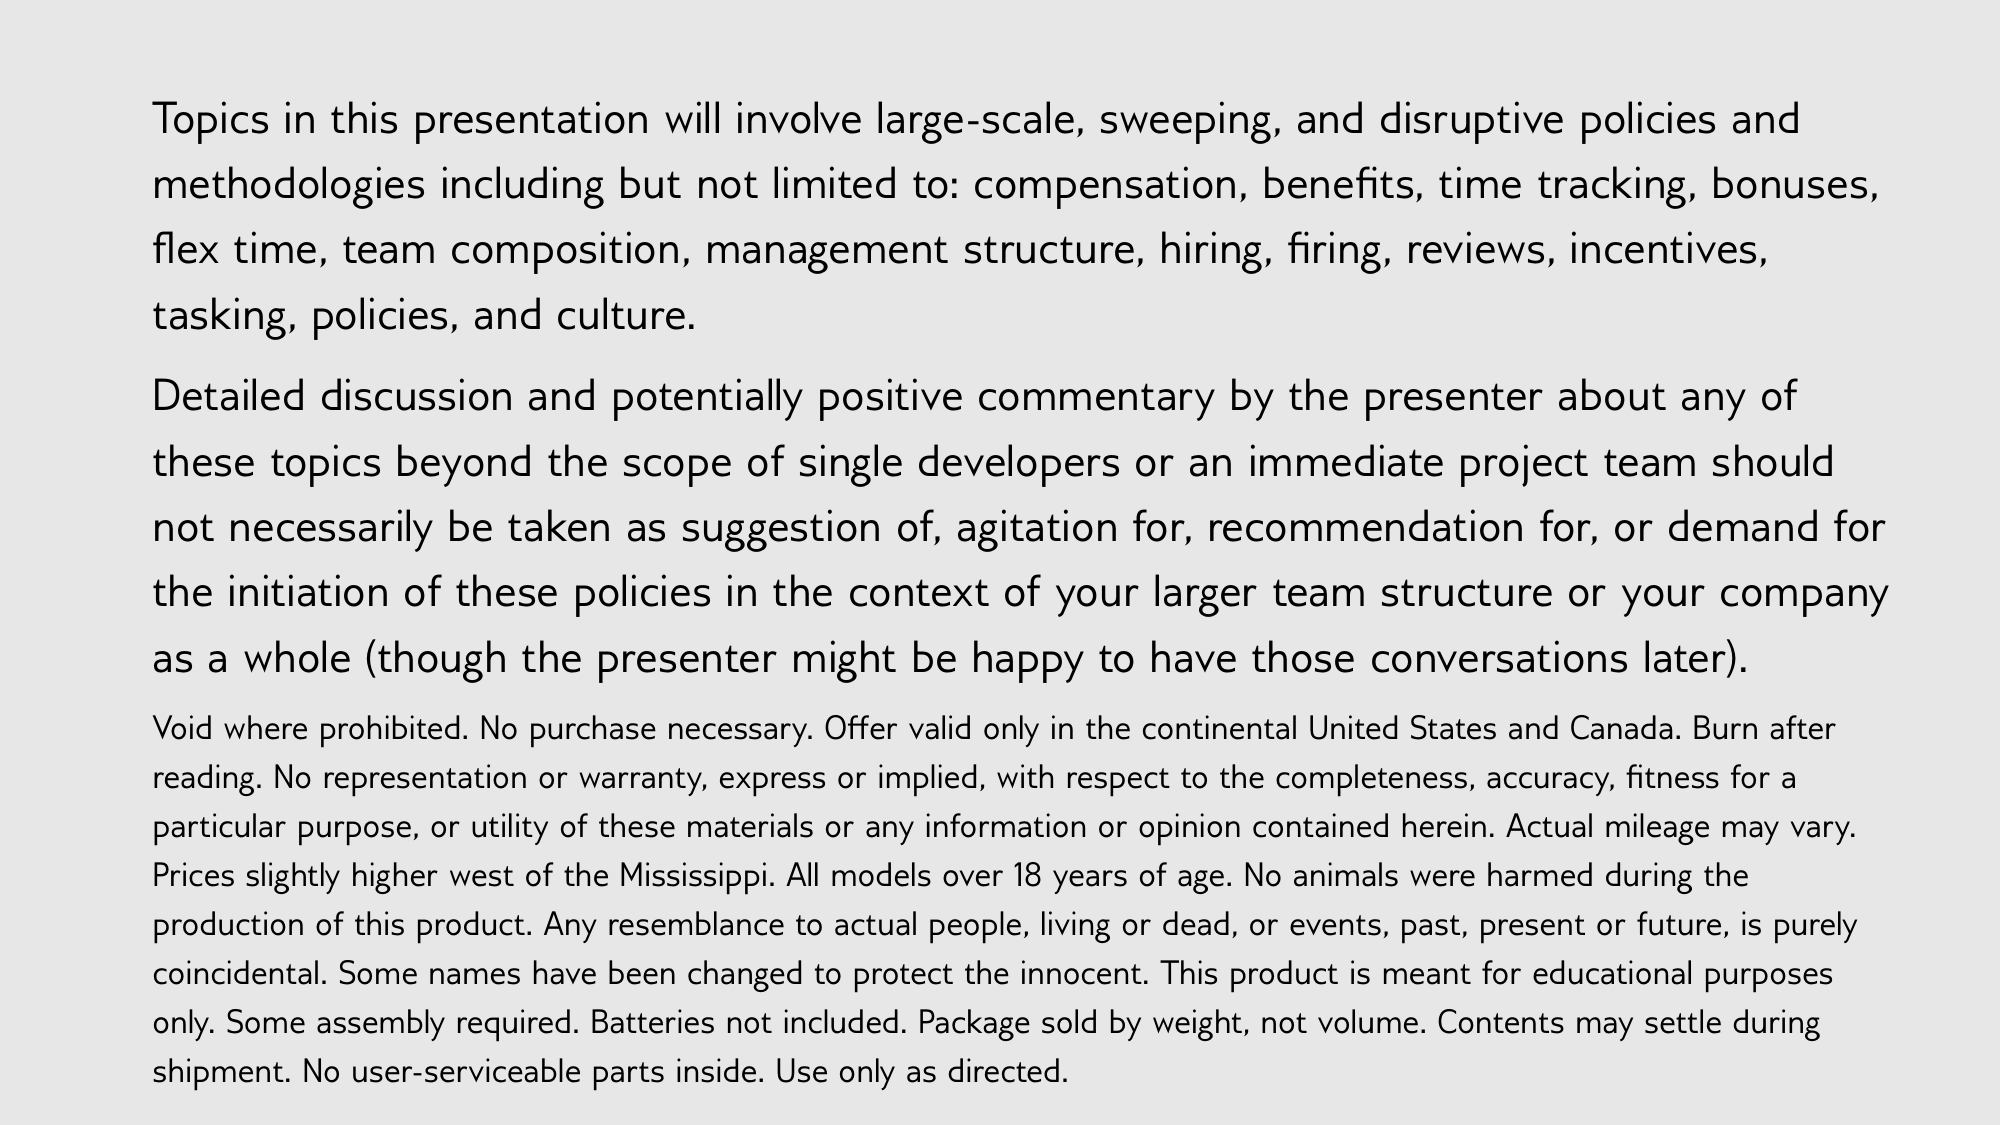

Topics in this presentation will involve large-scale, sweeping, and disruptive policies and methodologies including but not limited to: compensation, benefits, time tracking, bonuses, flex time, team composition, management structure, hiring, firing, reviews, incentives, tasking, policies, and culture.
Detailed discussion and potentially positive commentary by the presenter about any of these topics beyond the scope of single developers or an immediate project team should not necessarily be taken as suggestion of, agitation for, recommendation for, or demand for the initiation of these policies in the context of your larger team structure or your company as a whole (though the presenter might be happy to have those conversations later).
Void where prohibited. No purchase necessary. Offer valid only in the continental United States and Canada. Burn after reading. No representation or warranty, express or implied, with respect to the completeness, accuracy, fitness for a particular purpose, or utility of these materials or any information or opinion contained herein. Actual mileage may vary. Prices slightly higher west of the Mississippi. All models over 18 years of age. No animals were harmed during the production of this product. Any resemblance to actual people, living or dead, or events, past, present or future, is purely coincidental. Some names have been changed to protect the innocent. This product is meant for educational purposes only. Some assembly required. Batteries not included. Package sold by weight, not volume. Contents may settle during shipment. No user-serviceable parts inside. Use only as directed.